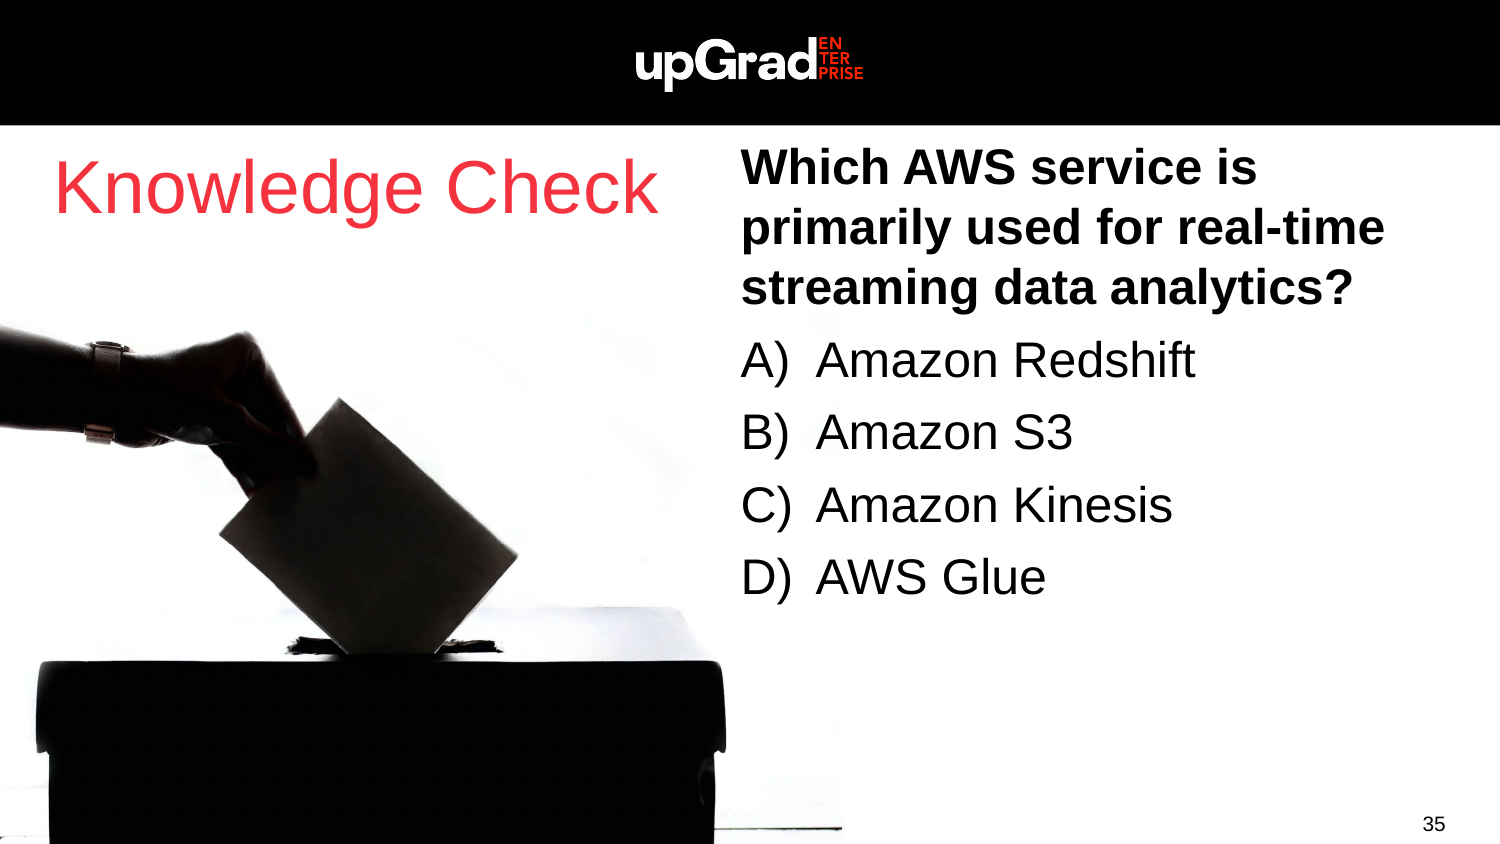

Which AWS service is primarily used for real-time streaming data analytics?
Amazon Redshift
Amazon S3
Amazon Kinesis
AWS Glue
Knowledge Check
35